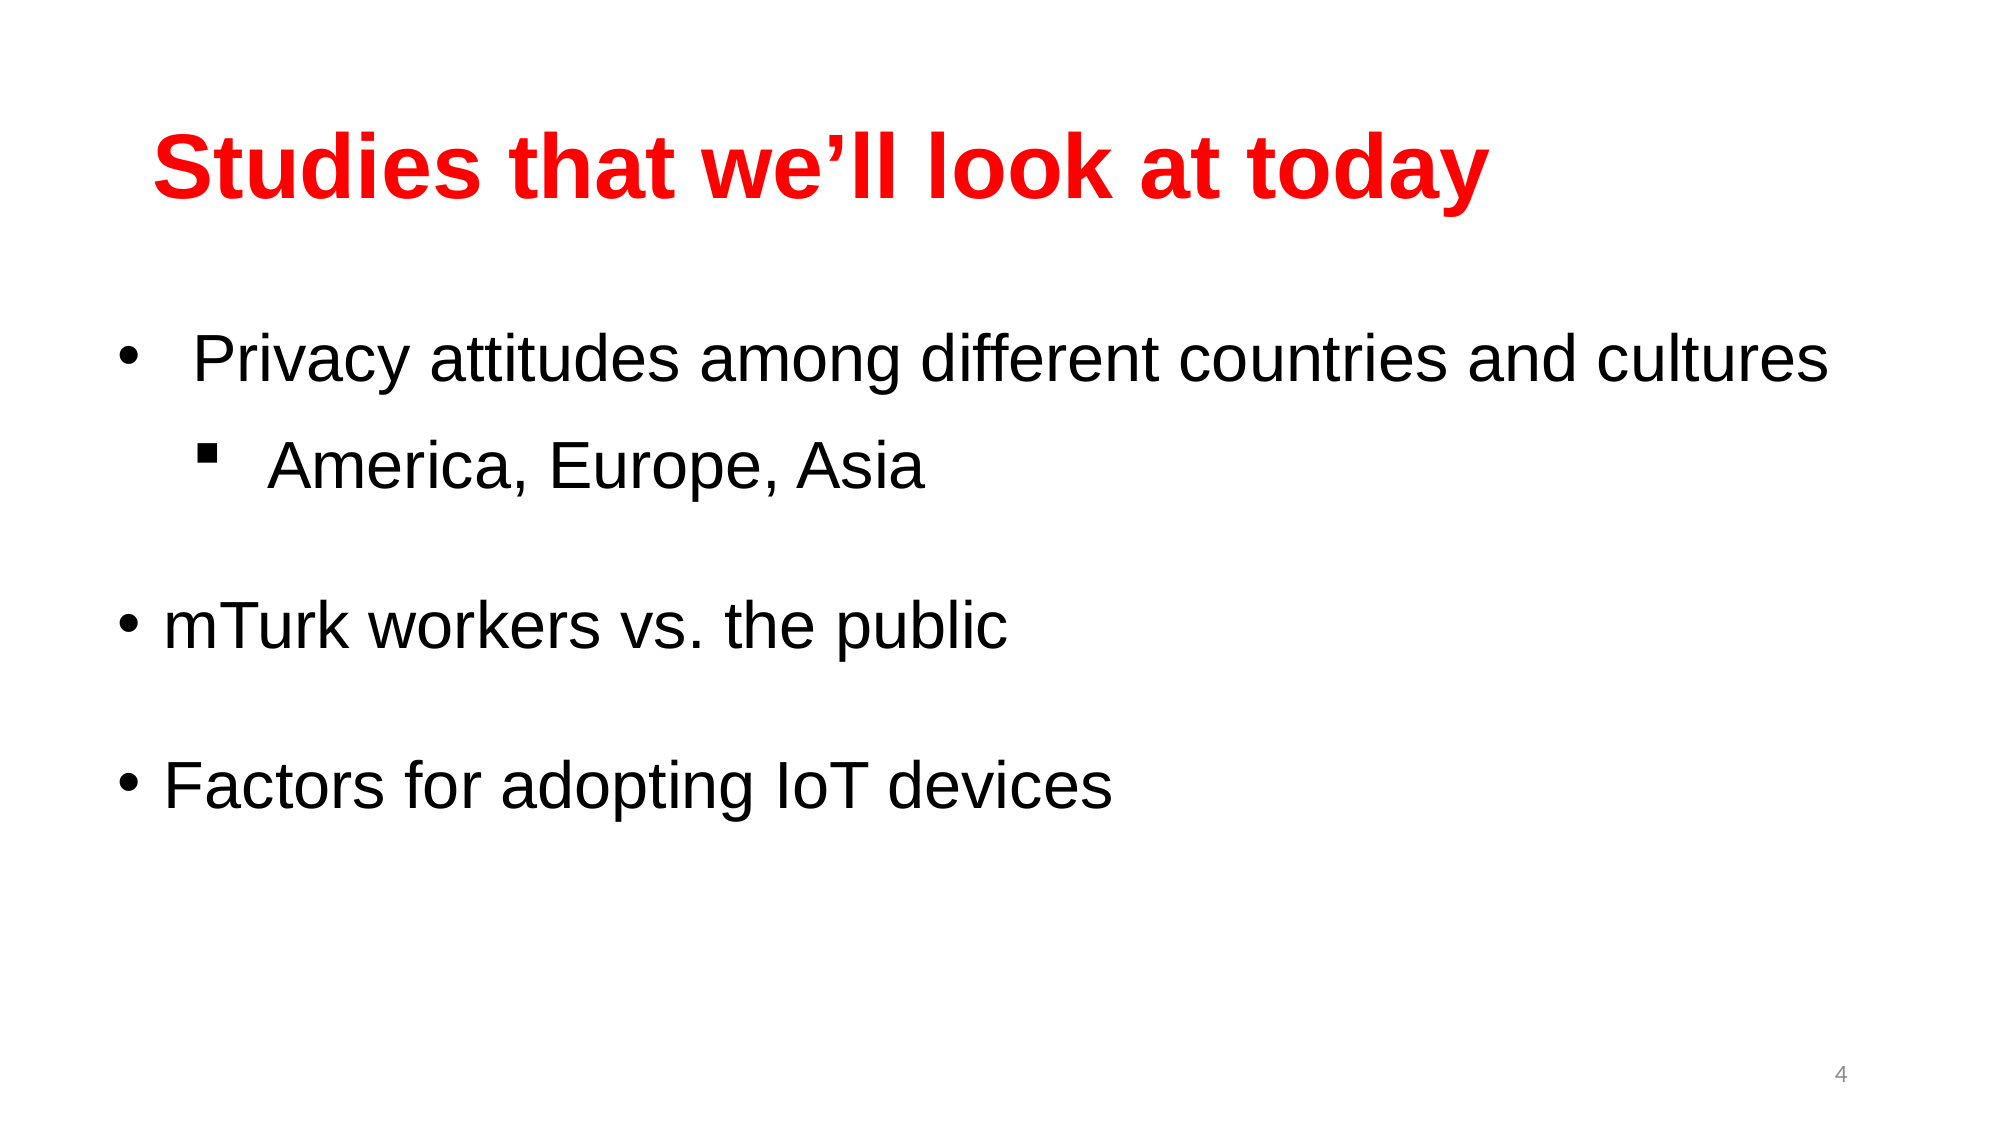

# Studies that we’ll look at today
Privacy attitudes among different countries and cultures

America, Europe, Asia

mTurk workers vs. the public

Factors for adopting IoT devices

4